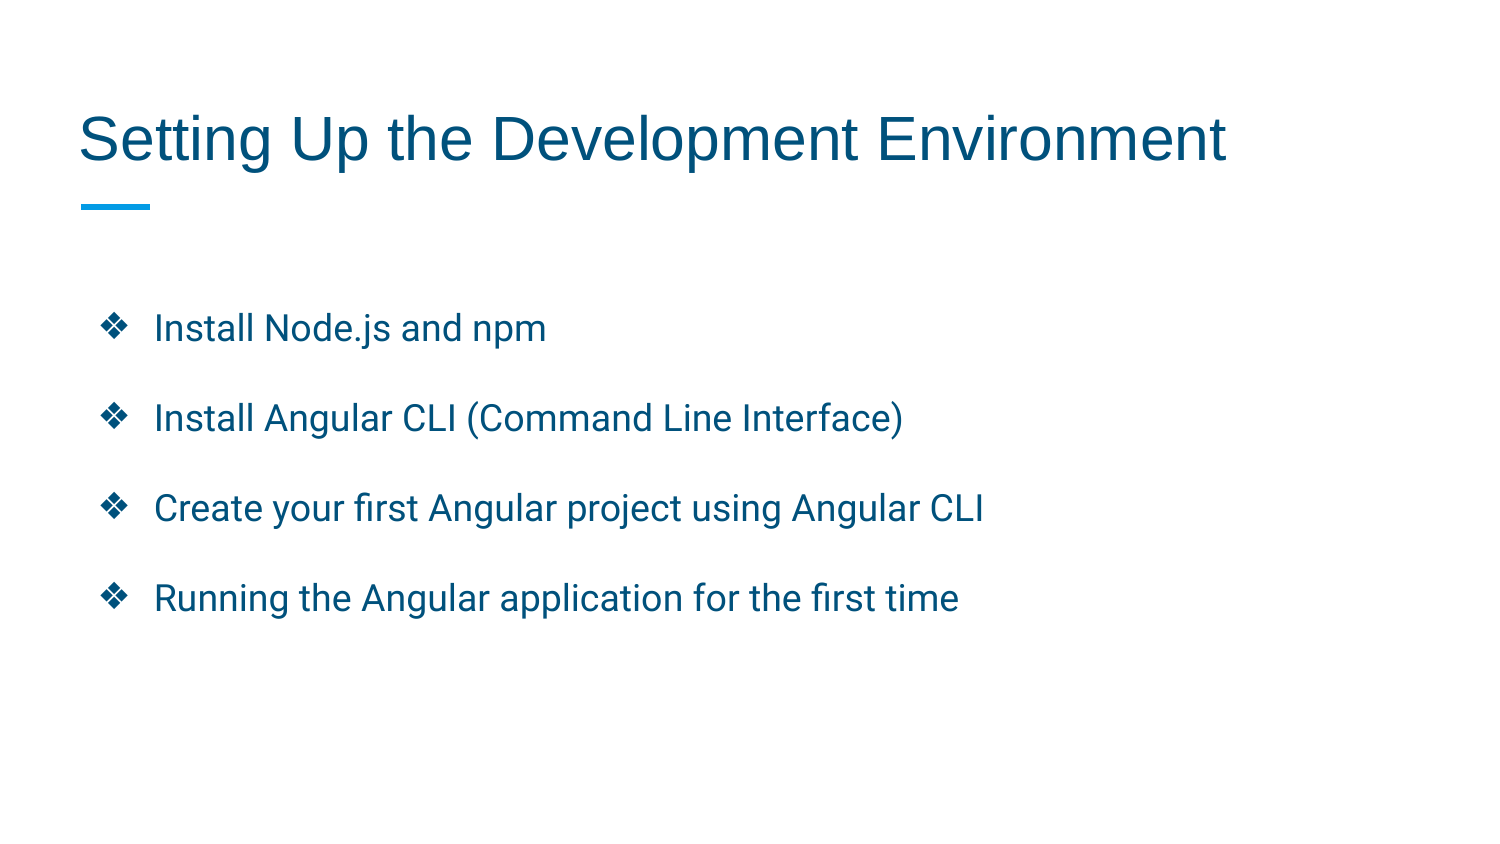

# Setting Up the Development Environment
Install Node.js and npm
Install Angular CLI (Command Line Interface)
Create your first Angular project using Angular CLI
Running the Angular application for the first time